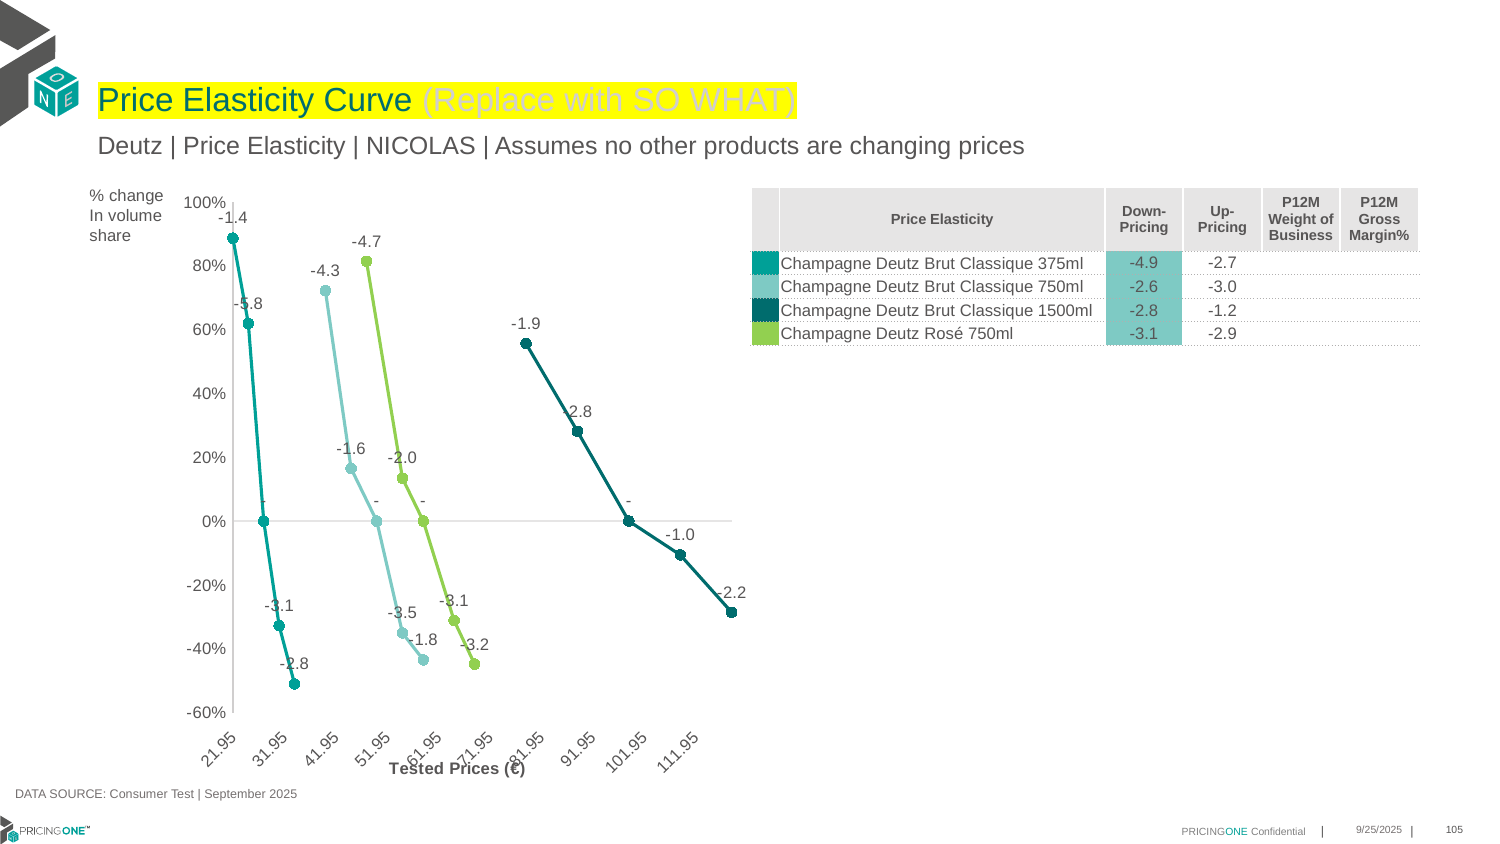

# Price Elasticity Curve (Replace with SO WHAT)
Deutz | Price Elasticity | NICOLAS | Assumes no other products are changing prices
% change In volume share
|  | Price Elasticity | Down-Pricing | Up-Pricing | P12M Weight of Business | P12M Gross Margin% |
| --- | --- | --- | --- | --- | --- |
|  | Champagne Deutz Brut Classique 375ml | -4.9 | -2.7 |  |  |
|  | Champagne Deutz Brut Classique 750ml | -2.6 | -3.0 |  |  |
|  | Champagne Deutz Brut Classique 1500ml | -2.8 | -1.2 |  |  |
|  | Champagne Deutz Rosé 750ml | -3.1 | -2.9 |  |  |

### Chart

| Category | Champagne Deutz Brut Classique 375ml | Champagne Deutz Brut Classique 750ml | Champagne Deutz Brut Classique 1500ml | Champagne Deutz Rosé 750ml |
|---|---|---|---|---|
DATA SOURCE: Consumer Test | September 2025

9/25/2025
105